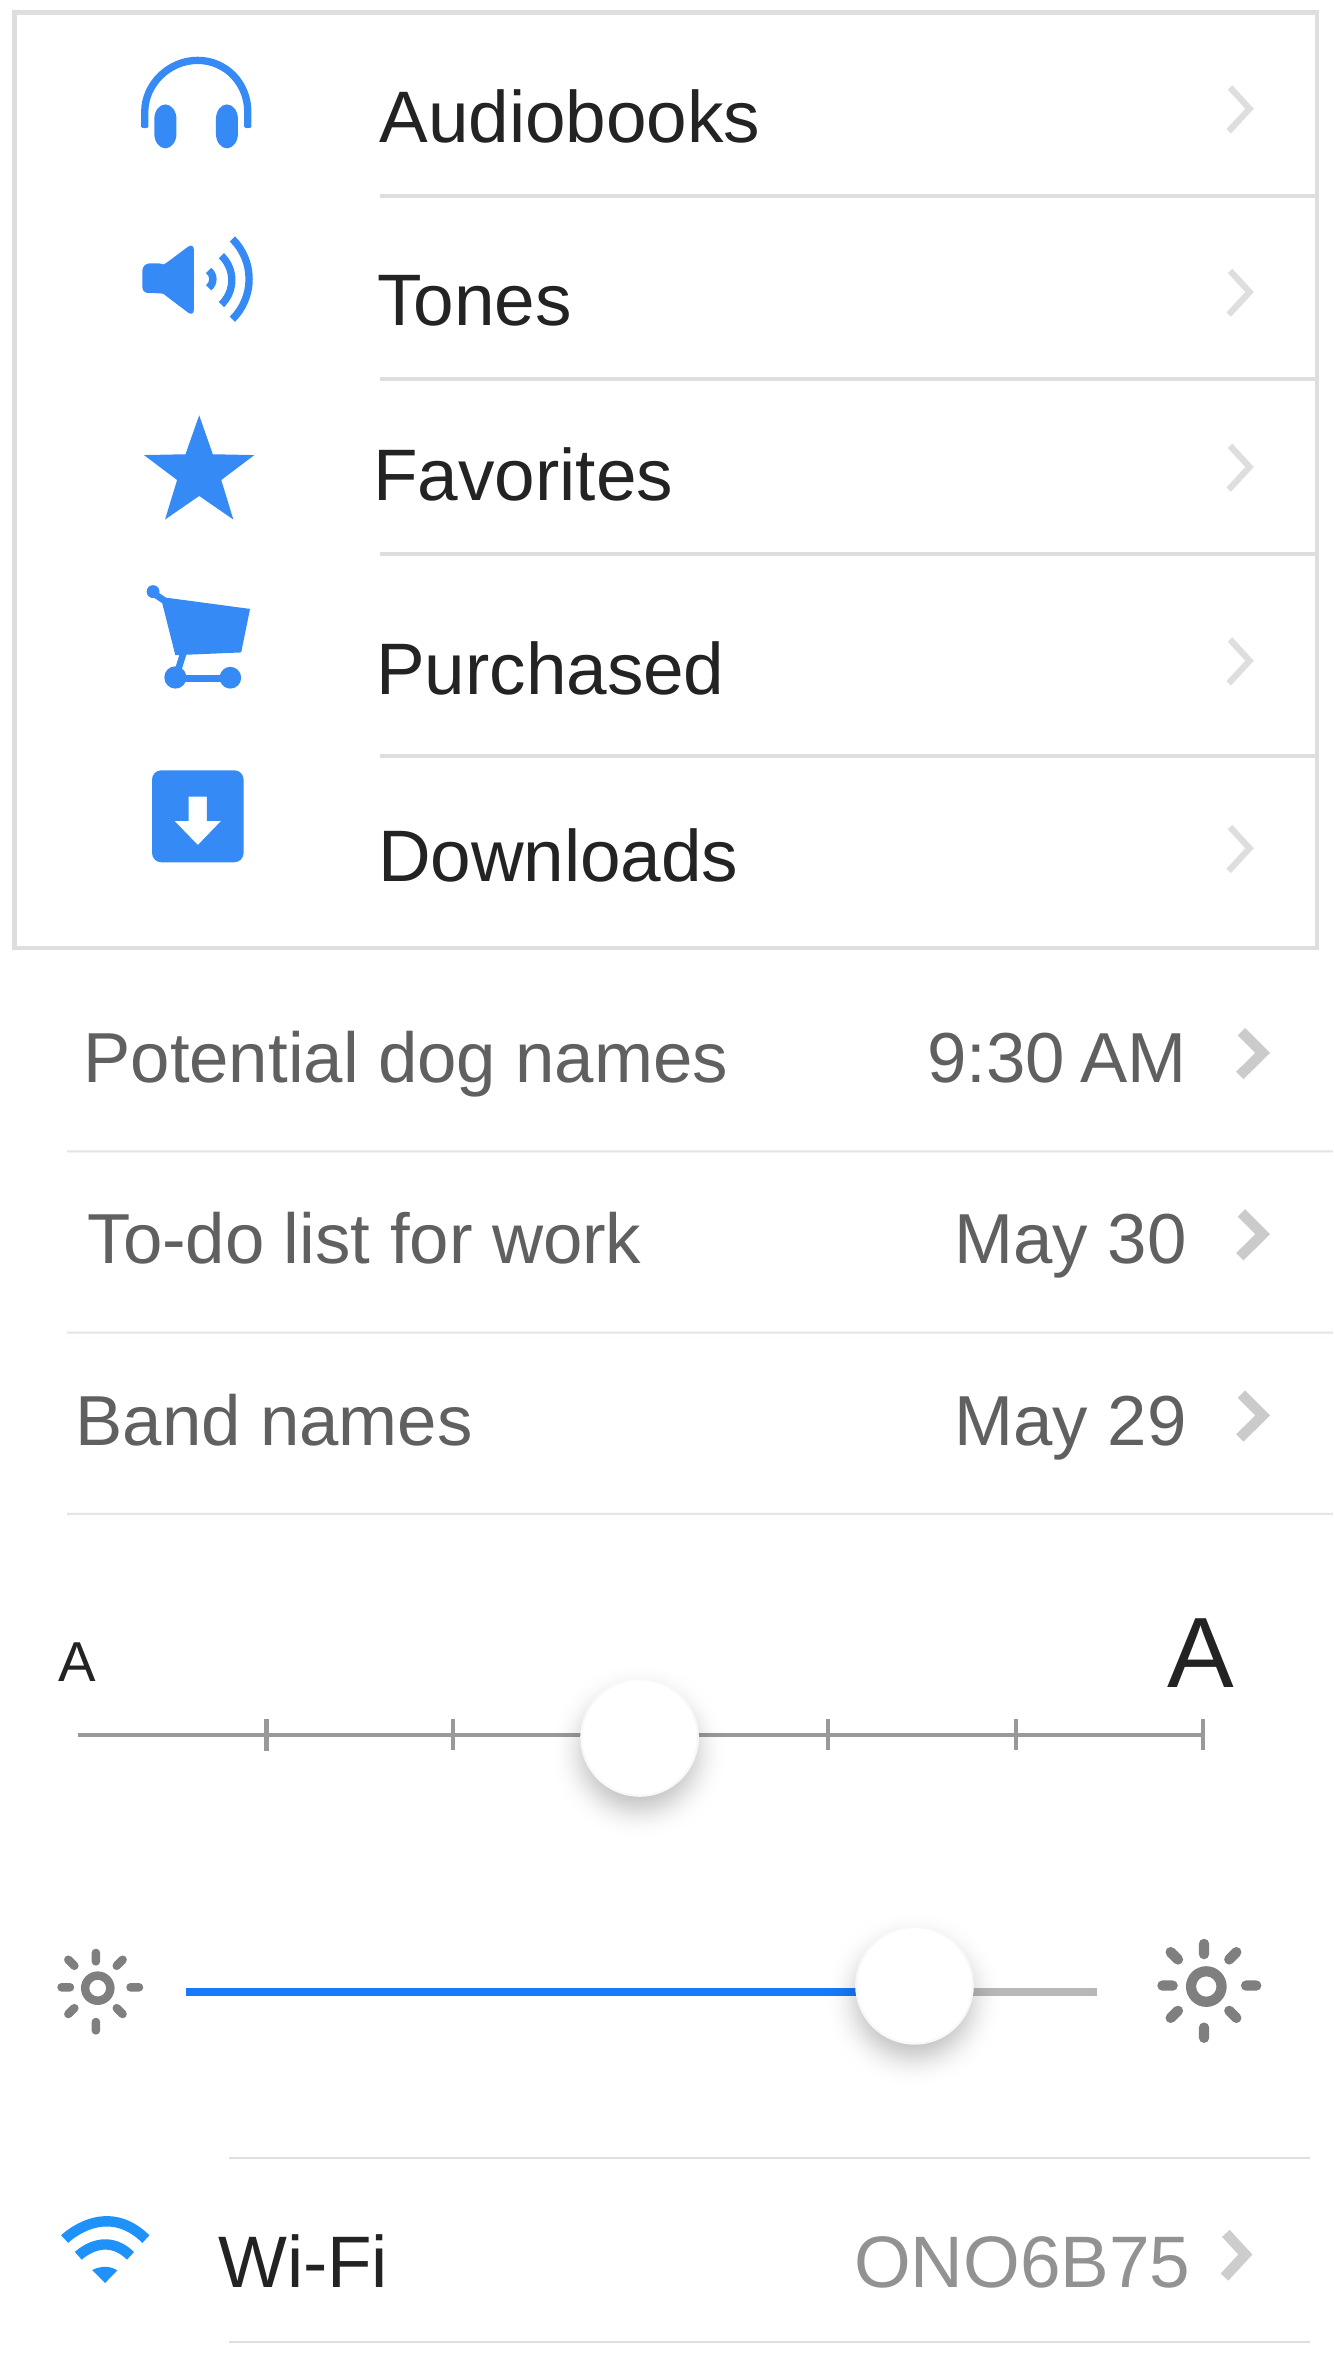

Audiobooks

Tones

Favorites

Purchased

Downloads

Potential dog names
9:30 AM

To-do list for work
May 30

Band names
May 29

A
A

Wi-Fi                       ONO6B75